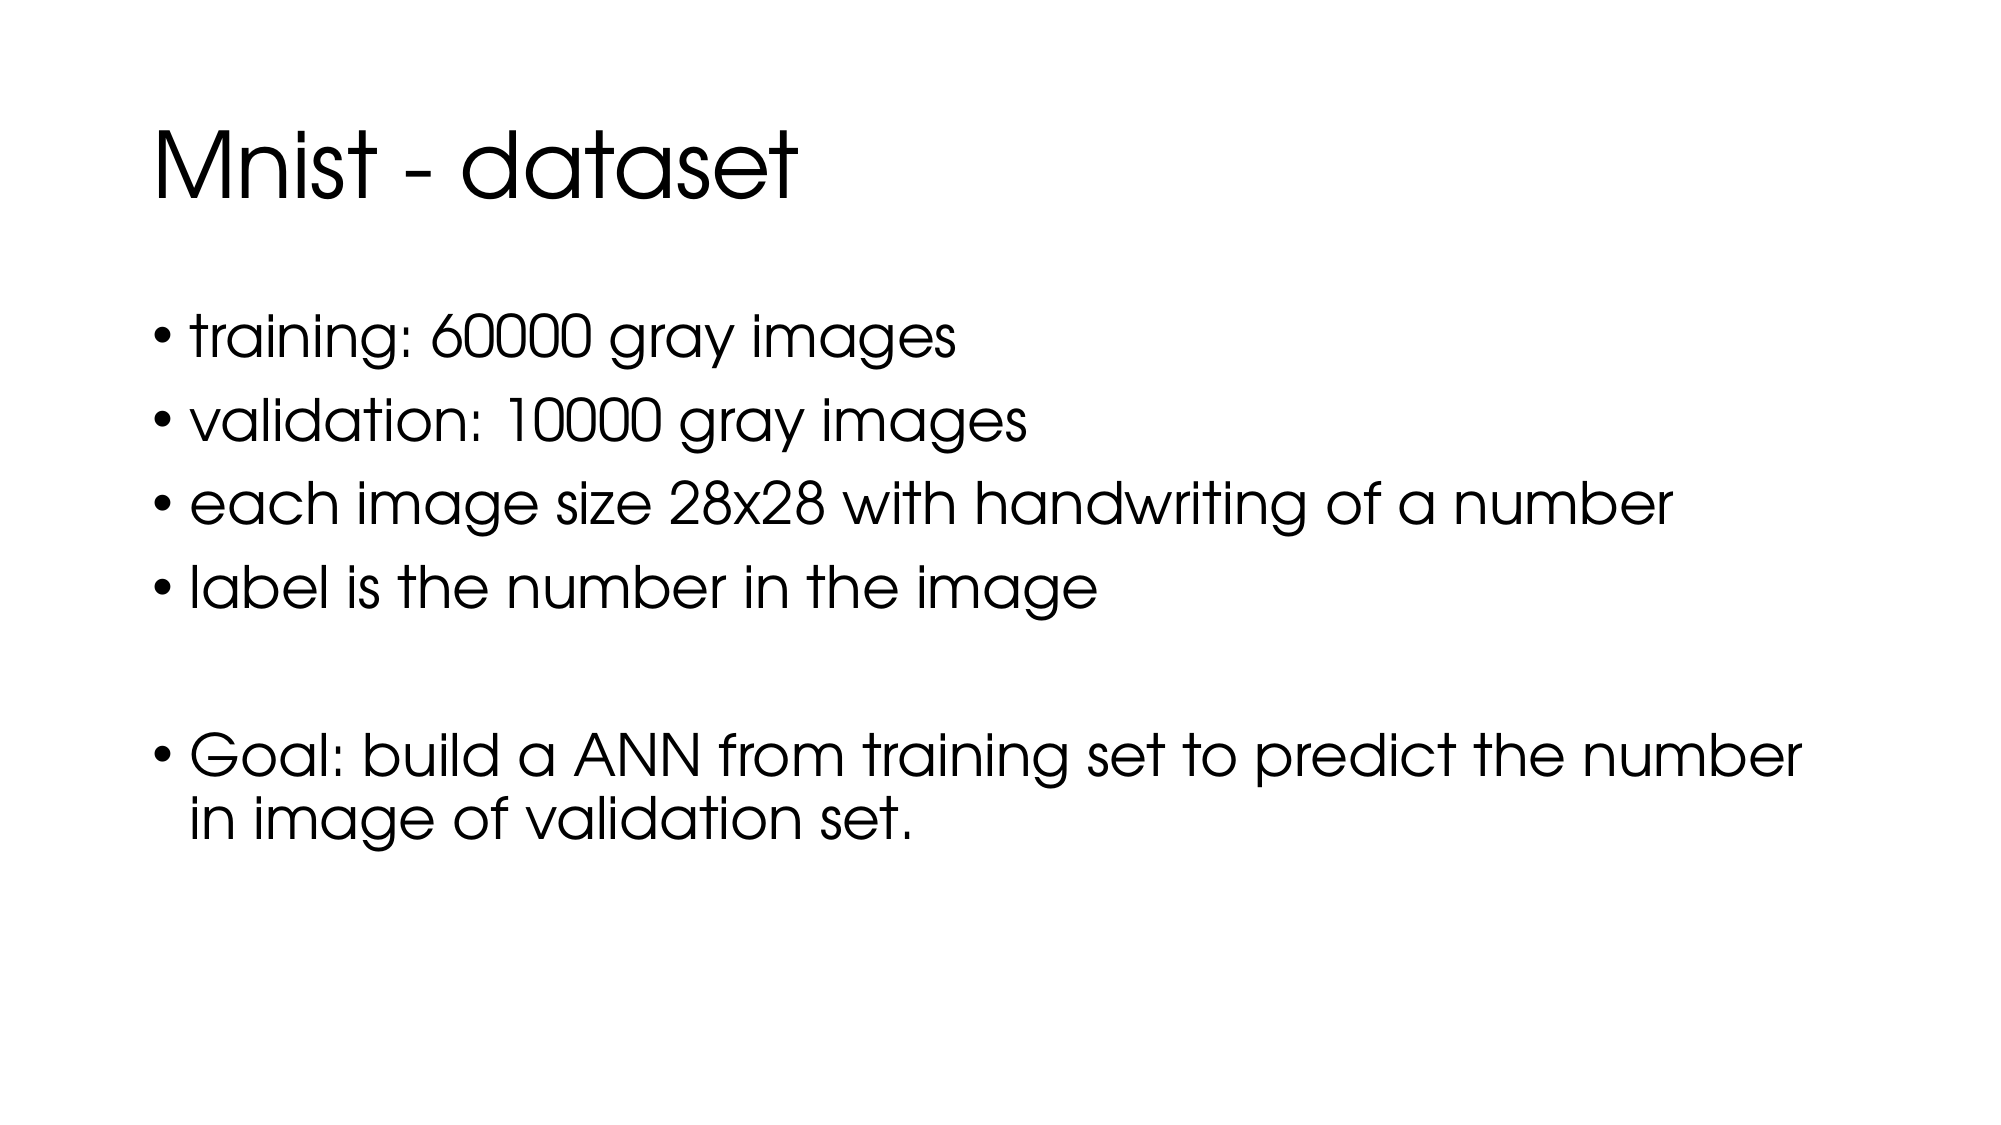

# Mnist - dataset
training: 60000 gray images
validation: 10000 gray images
each image size 28x28 with handwriting of a number
label is the number in the image

Goal: build a ANN from training set to predict the number in image of validation set.